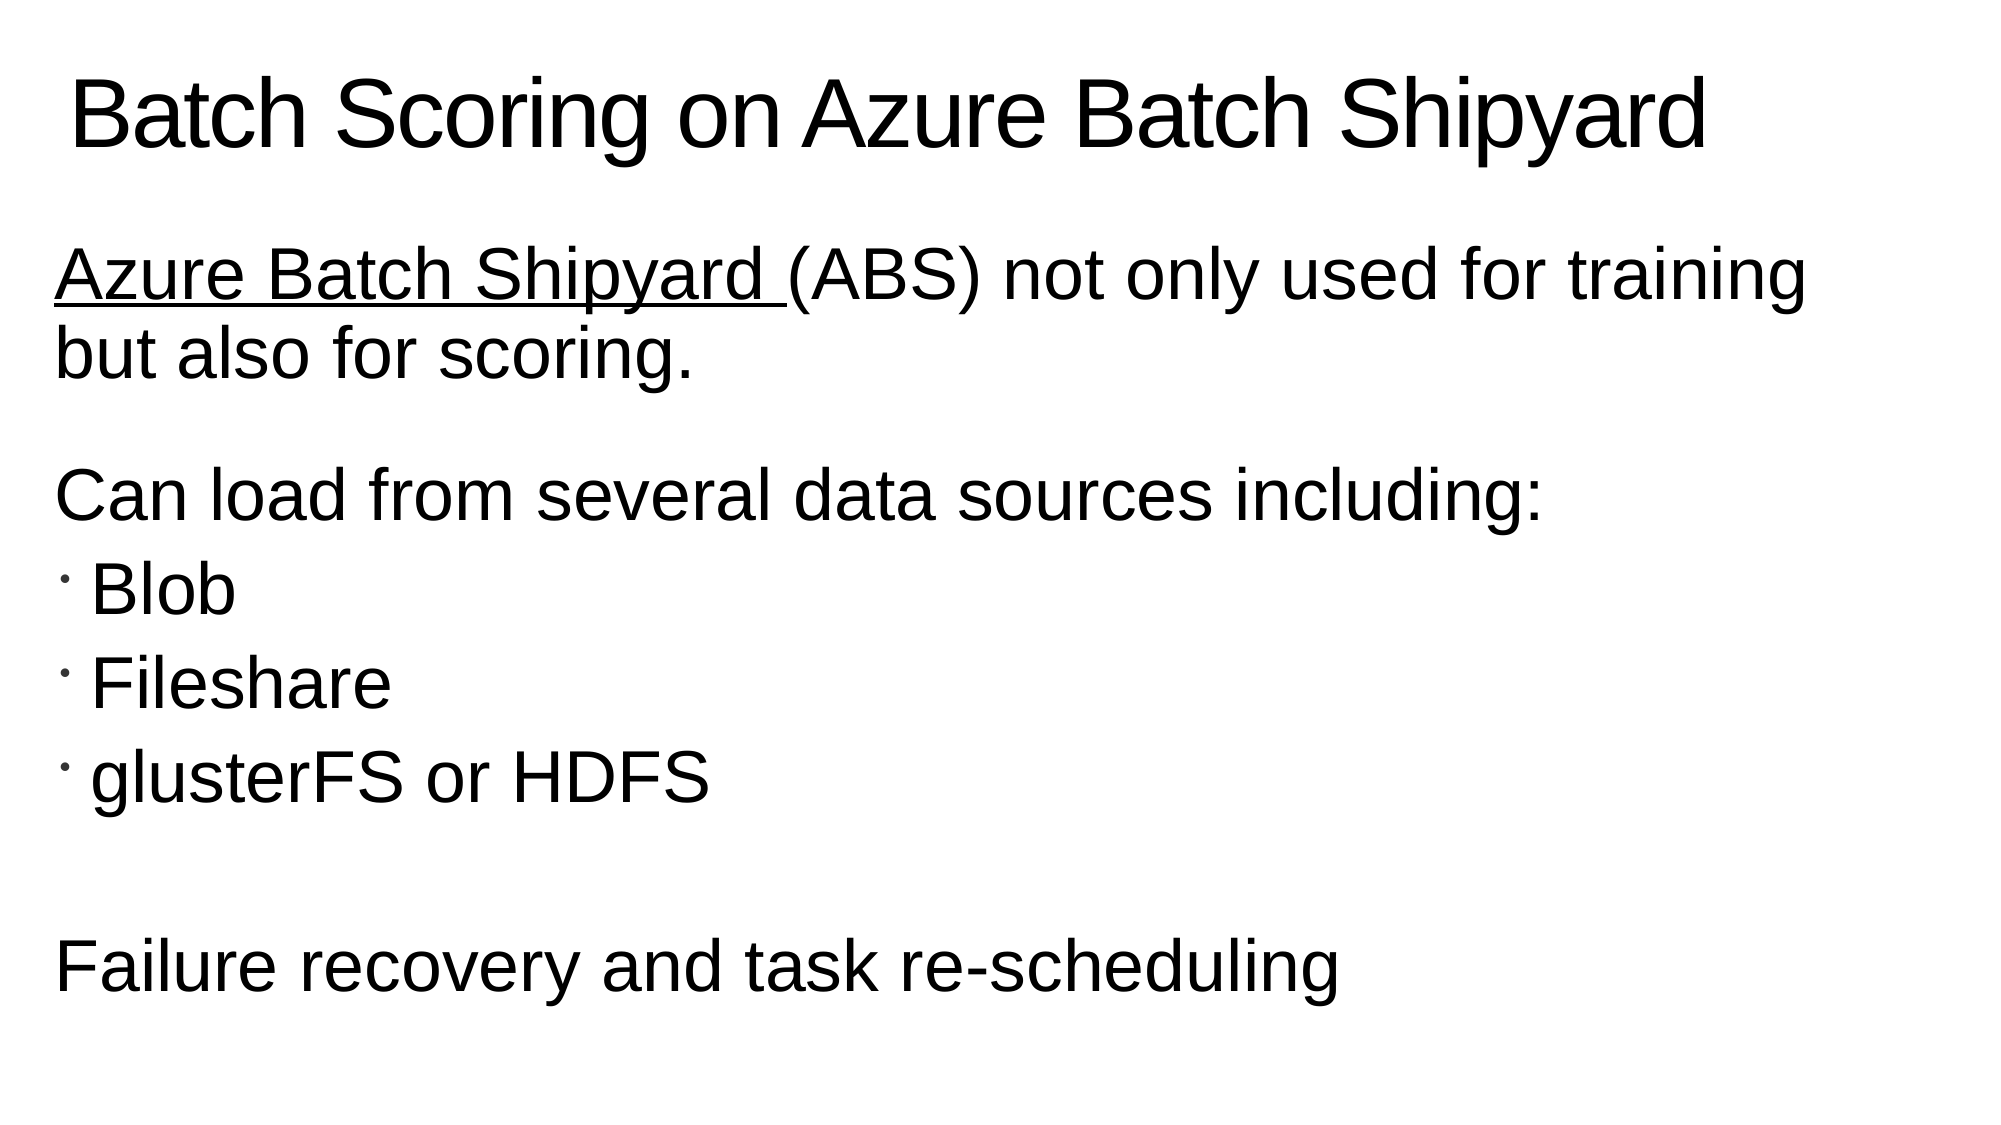

# Batch Scoring on Azure Batch Shipyard
Azure Batch Shipyard (ABS) not only used for training but also for scoring.

Can load from several data sources including:
Blob
Fileshare
glusterFS or HDFS

Failure recovery and task re-scheduling